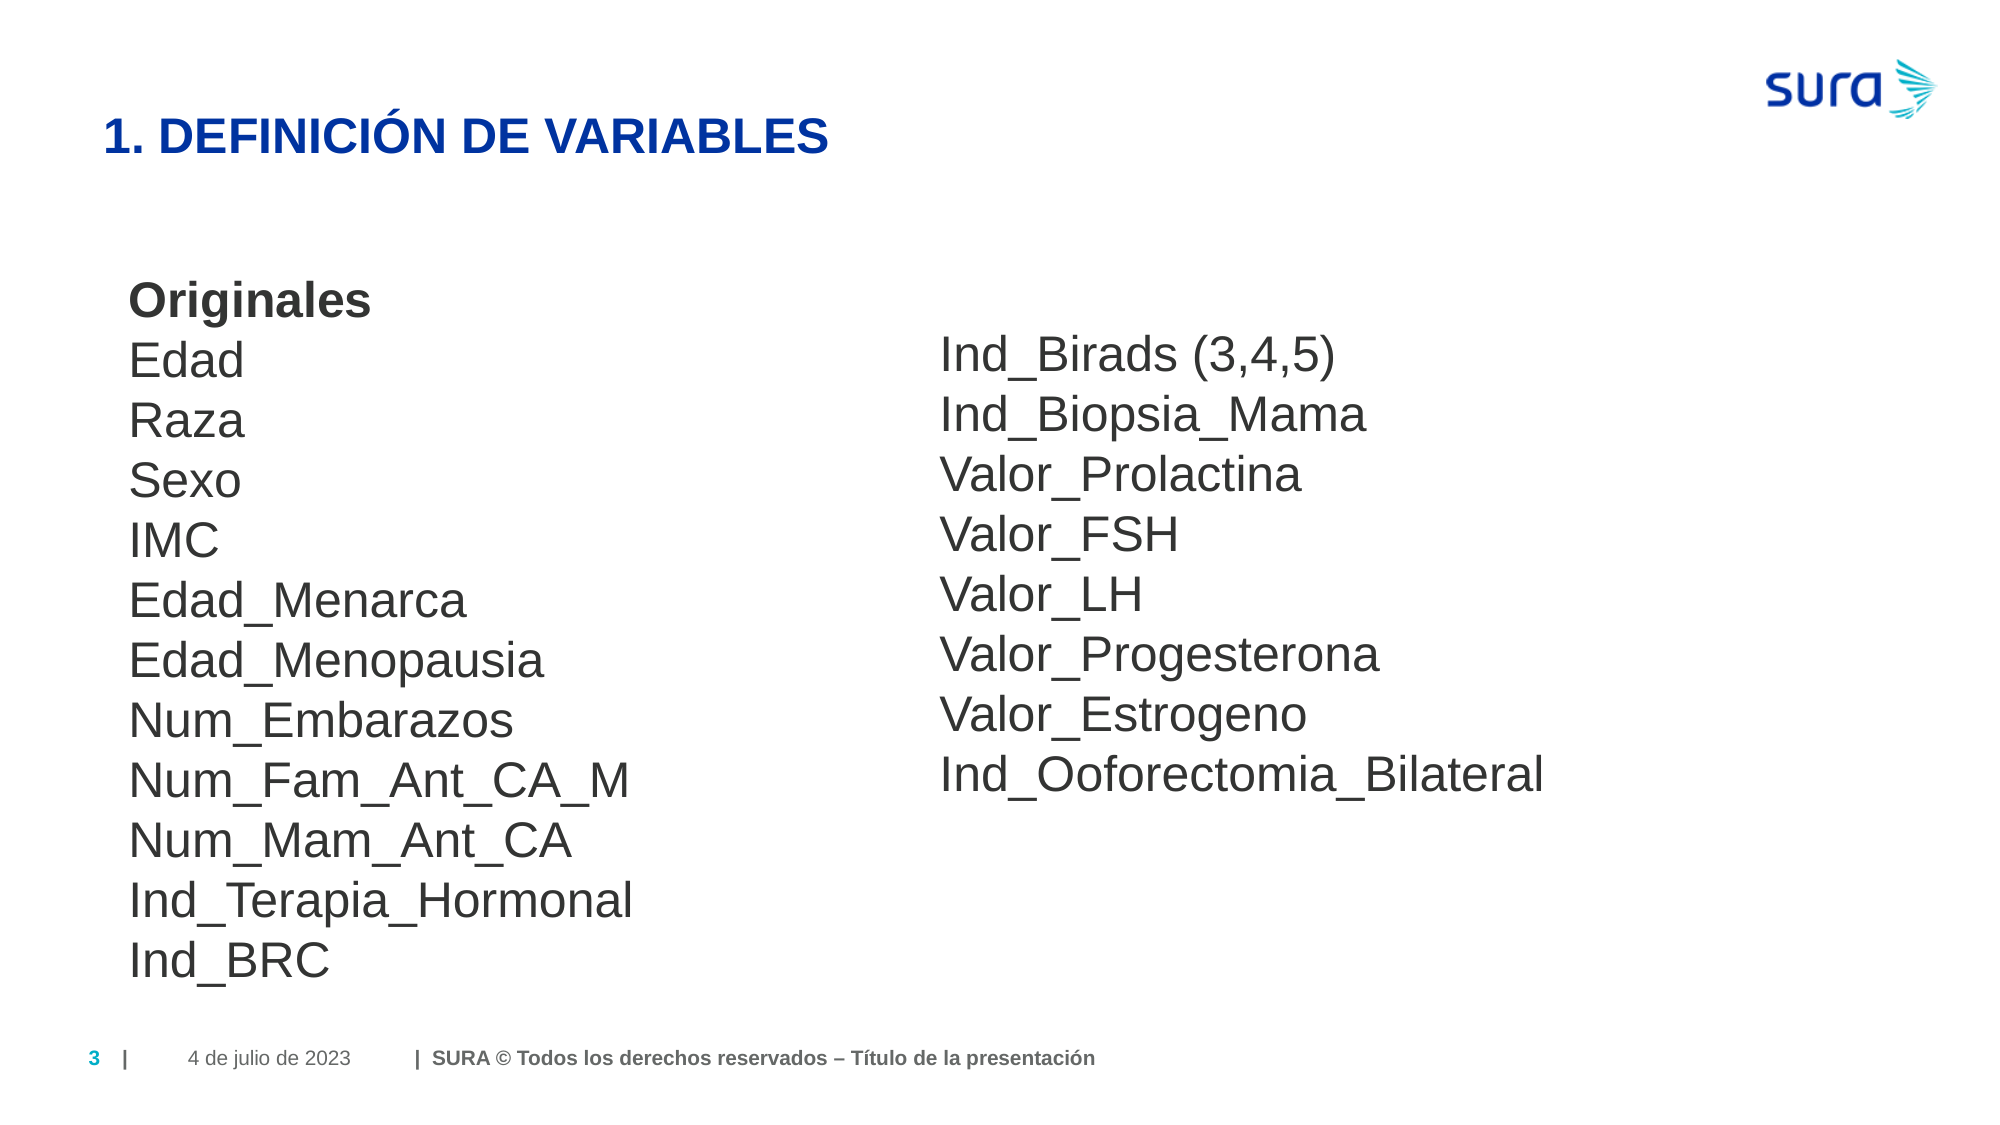

# 1. DEFINICIÓN DE VARIABLES

Ind_Birads (3,4,5)
Ind_Biopsia_Mama
Valor_Prolactina
Valor_FSH
Valor_LH
Valor_Progesterona
Valor_Estrogeno
Ind_Ooforectomia_Bilateral

Originales
Edad
Raza
Sexo
IMC
Edad_Menarca
Edad_Menopausia
Num_Embarazos
Num_Fam_Ant_CA_M
Num_Mam_Ant_CA
Ind_Terapia_Hormonal
Ind_BRC

3
|                                                  |  SURA © Todos los derechos reservados – Título de la presentación
4 de julio de 2023